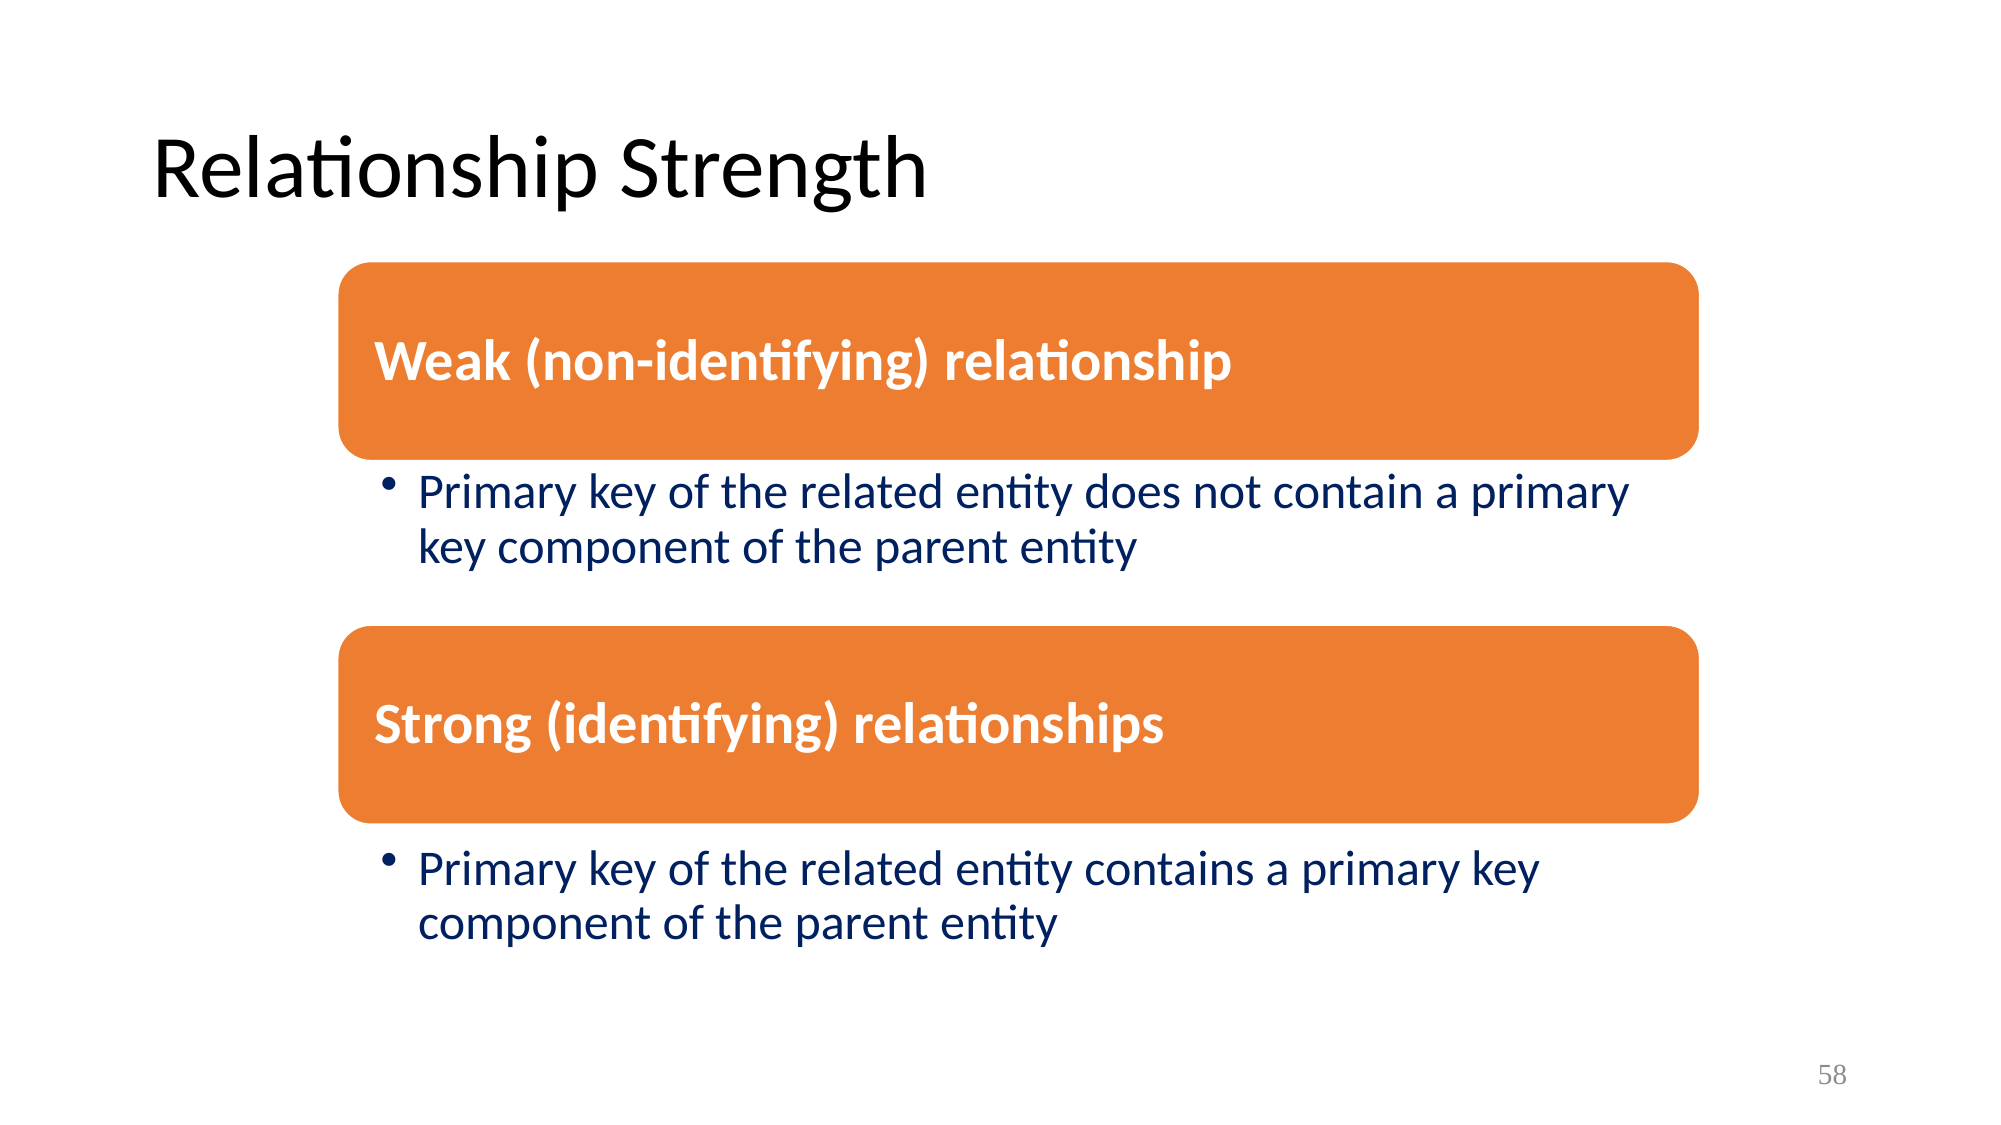

# Relationship Strength
Weak (non-identifying) relationship
Primary key of the related entity does not contain a primary key component of the parent entity
Strong (identifying) relationships
Primary key of the related entity contains a primary key component of the parent entity
58